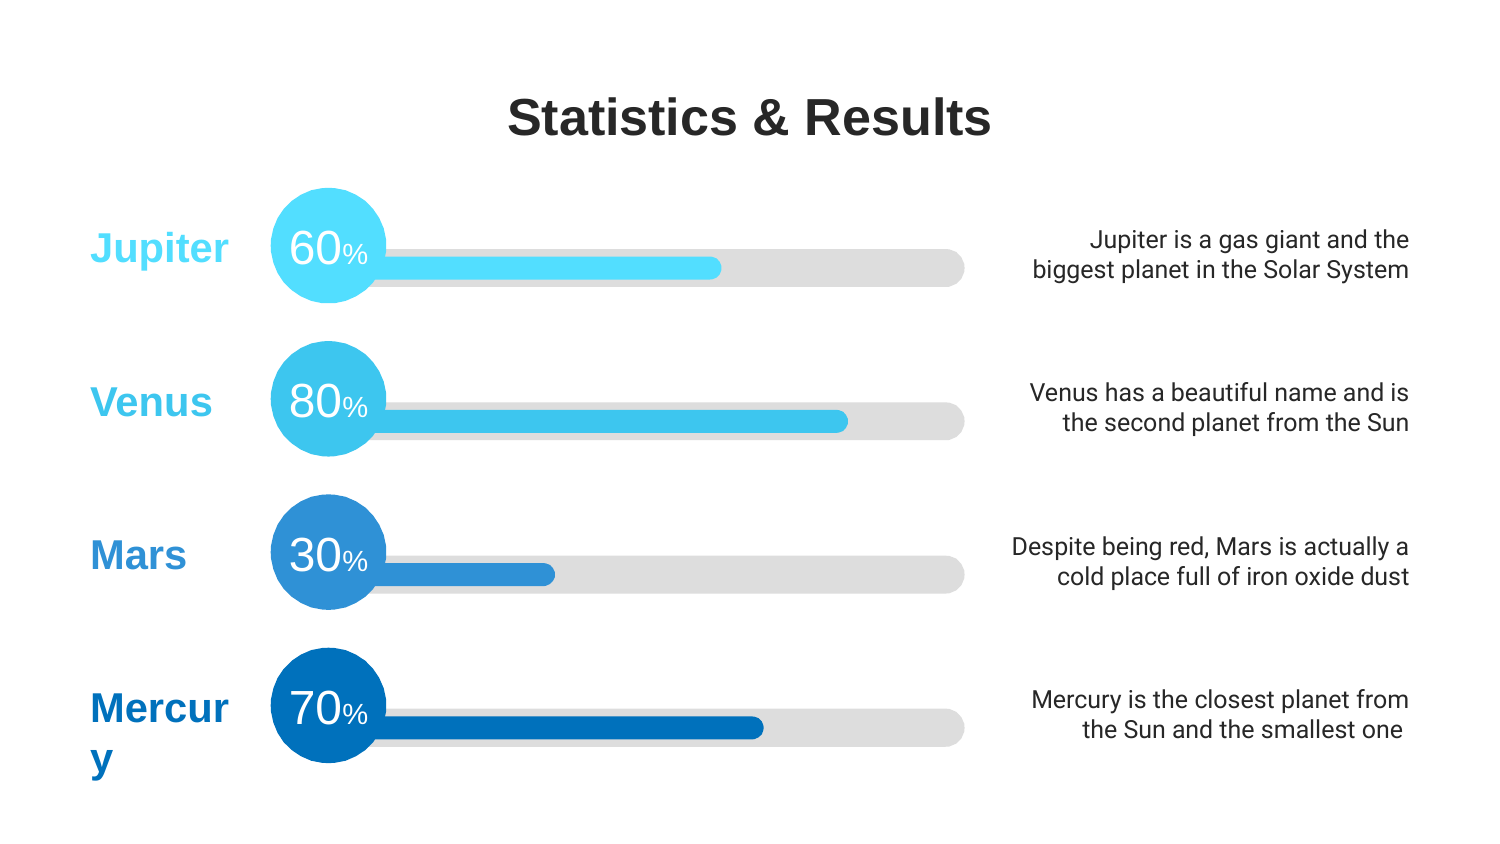

# Statistics & Results

Jupiter
Jupiter is a gas giant and the biggest planet in the Solar System

60%

Venus
Venus has a beautiful name and is the second planet from the Sun

80%

Mars
Despite being red, Mars is actually a cold place full of iron oxide dust

30%

Mercury
Mercury is the closest planet from the Sun and the smallest one

70%